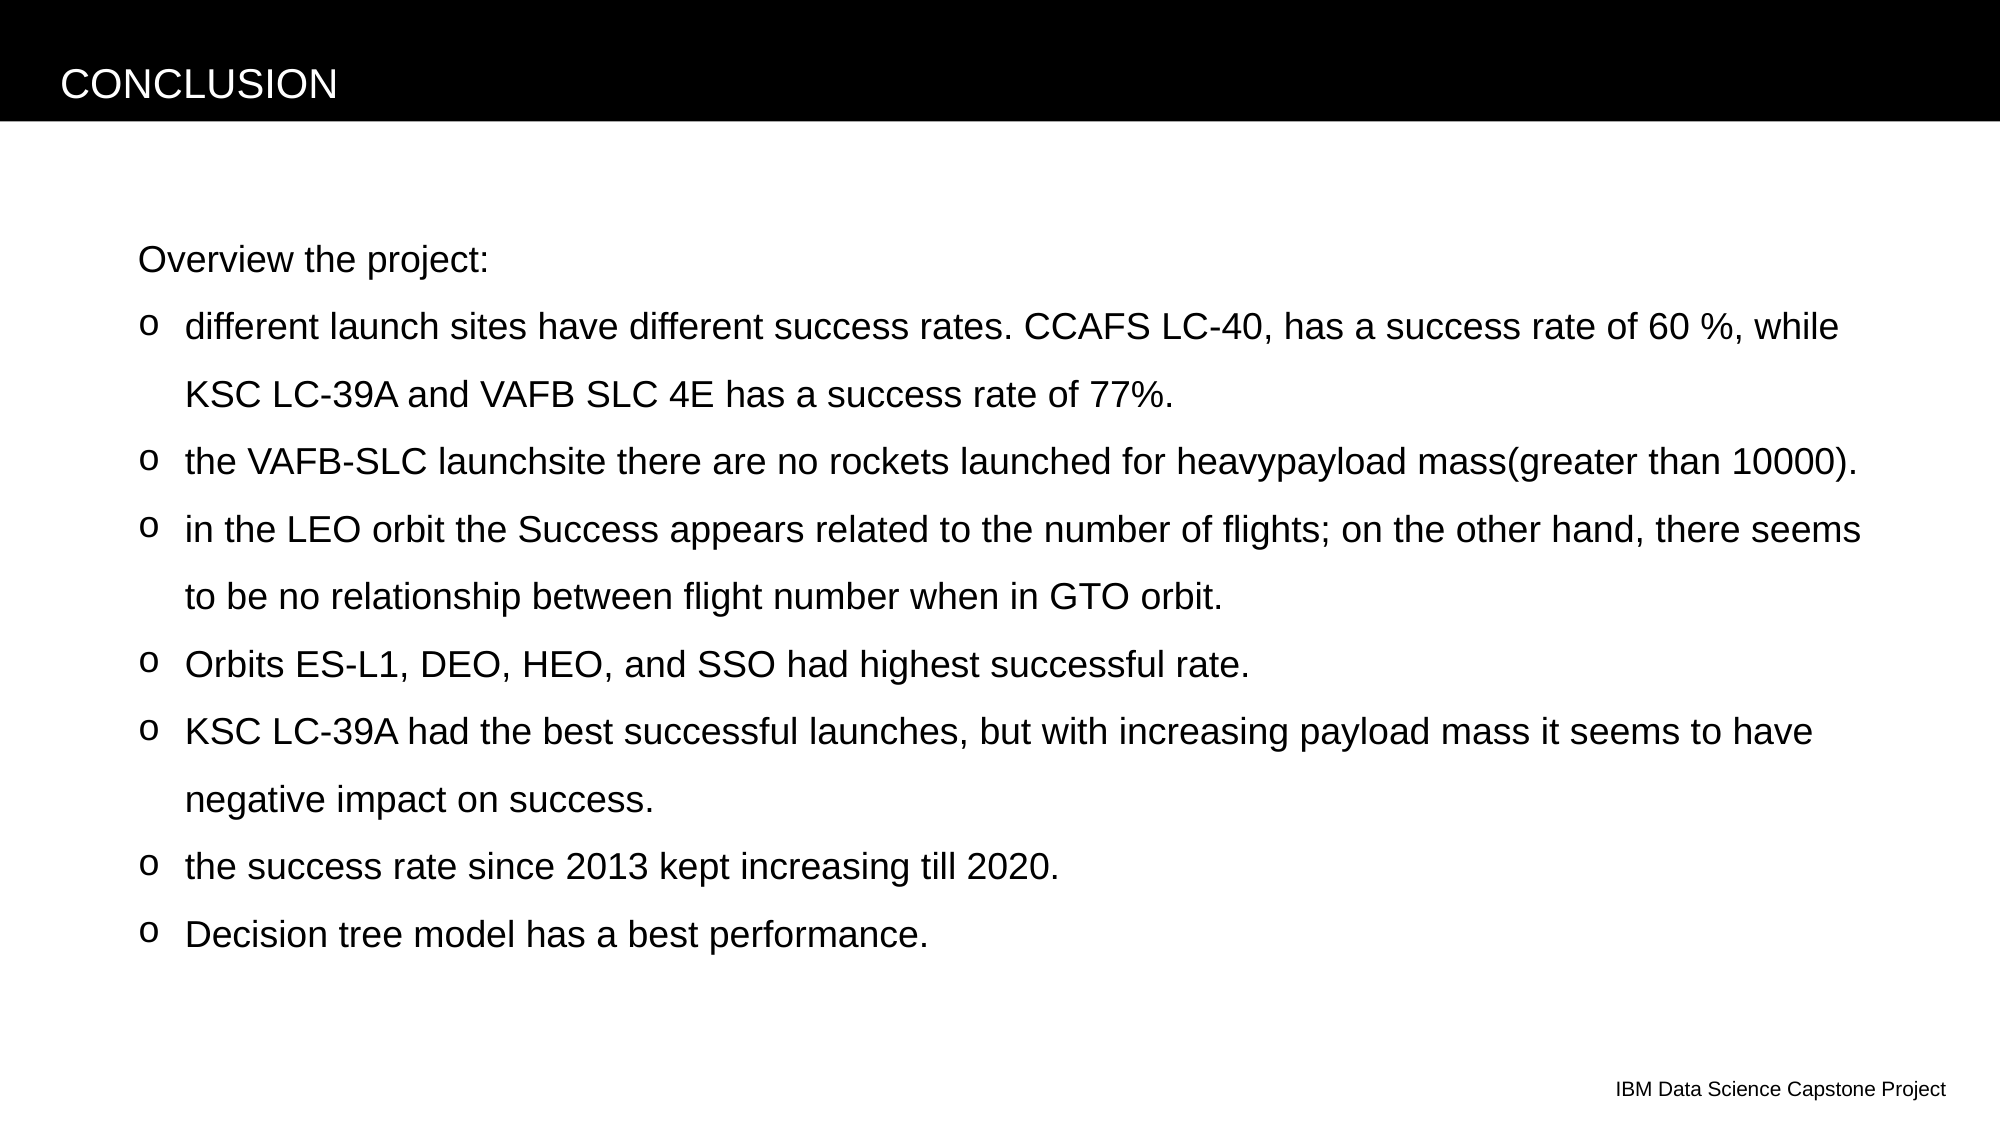

CONCLUSION
Overview the project:
different launch sites have different success rates. CCAFS LC-40, has a success rate of 60 %, while KSC LC-39A and VAFB SLC 4E has a success rate of 77%.
the VAFB-SLC launchsite there are no rockets launched for heavypayload mass(greater than 10000).
in the LEO orbit the Success appears related to the number of flights; on the other hand, there seems to be no relationship between flight number when in GTO orbit.
Orbits ES-L1, DEO, HEO, and SSO had highest successful rate.
KSC LC-39A had the best successful launches, but with increasing payload mass it seems to have negative impact on success.
the success rate since 2013 kept increasing till 2020.
Decision tree model has a best performance.
IBM Data Science Capstone Project